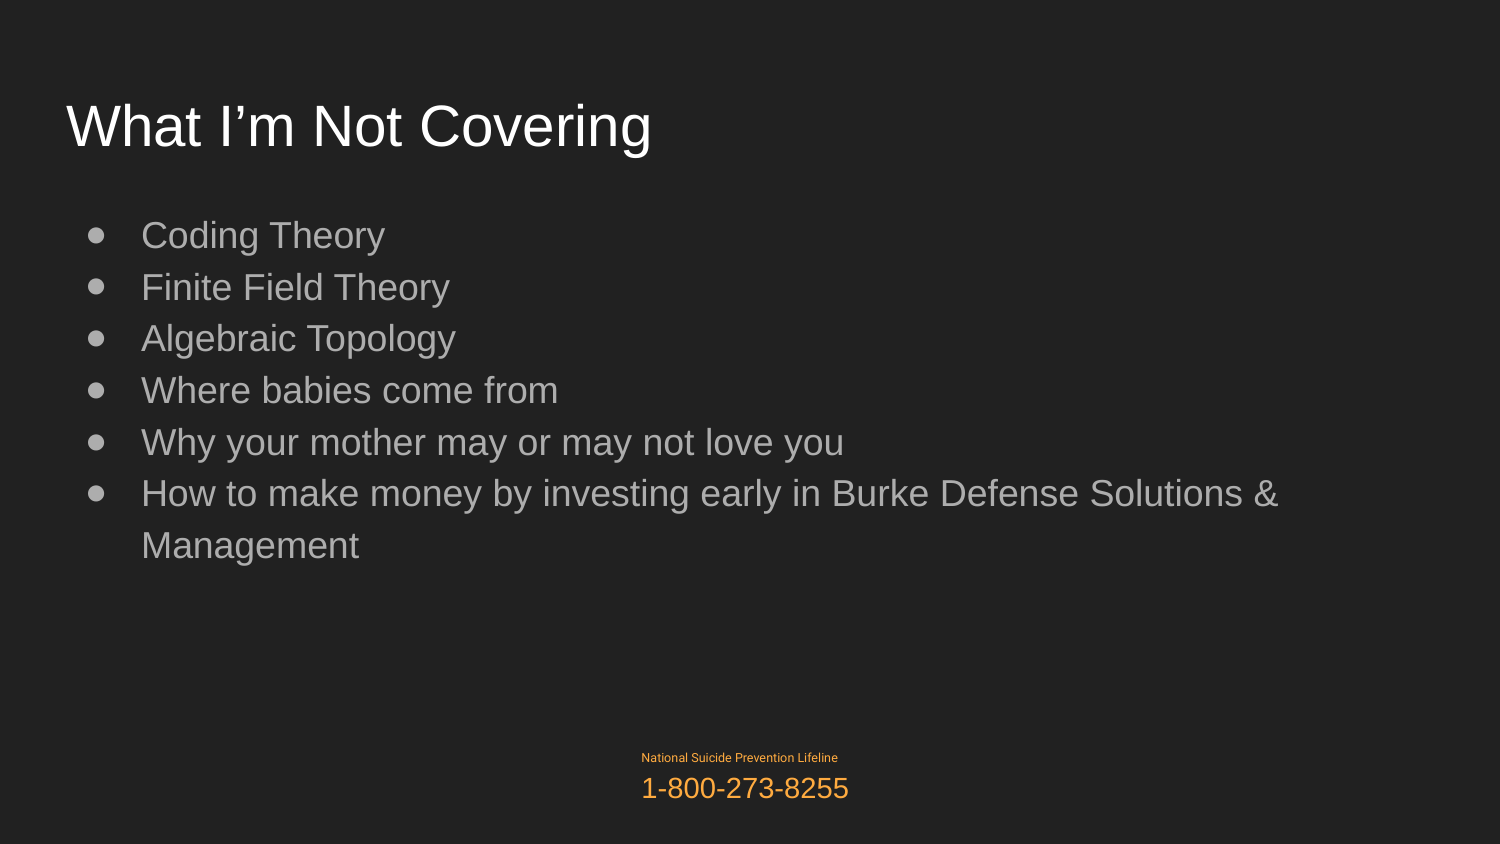

# What I’m Not Covering
Coding Theory
Finite Field Theory
Algebraic Topology
Where babies come from
Why your mother may or may not love you
How to make money by investing early in Burke Defense Solutions & Management
National Suicide Prevention Lifeline
1-800-273-8255